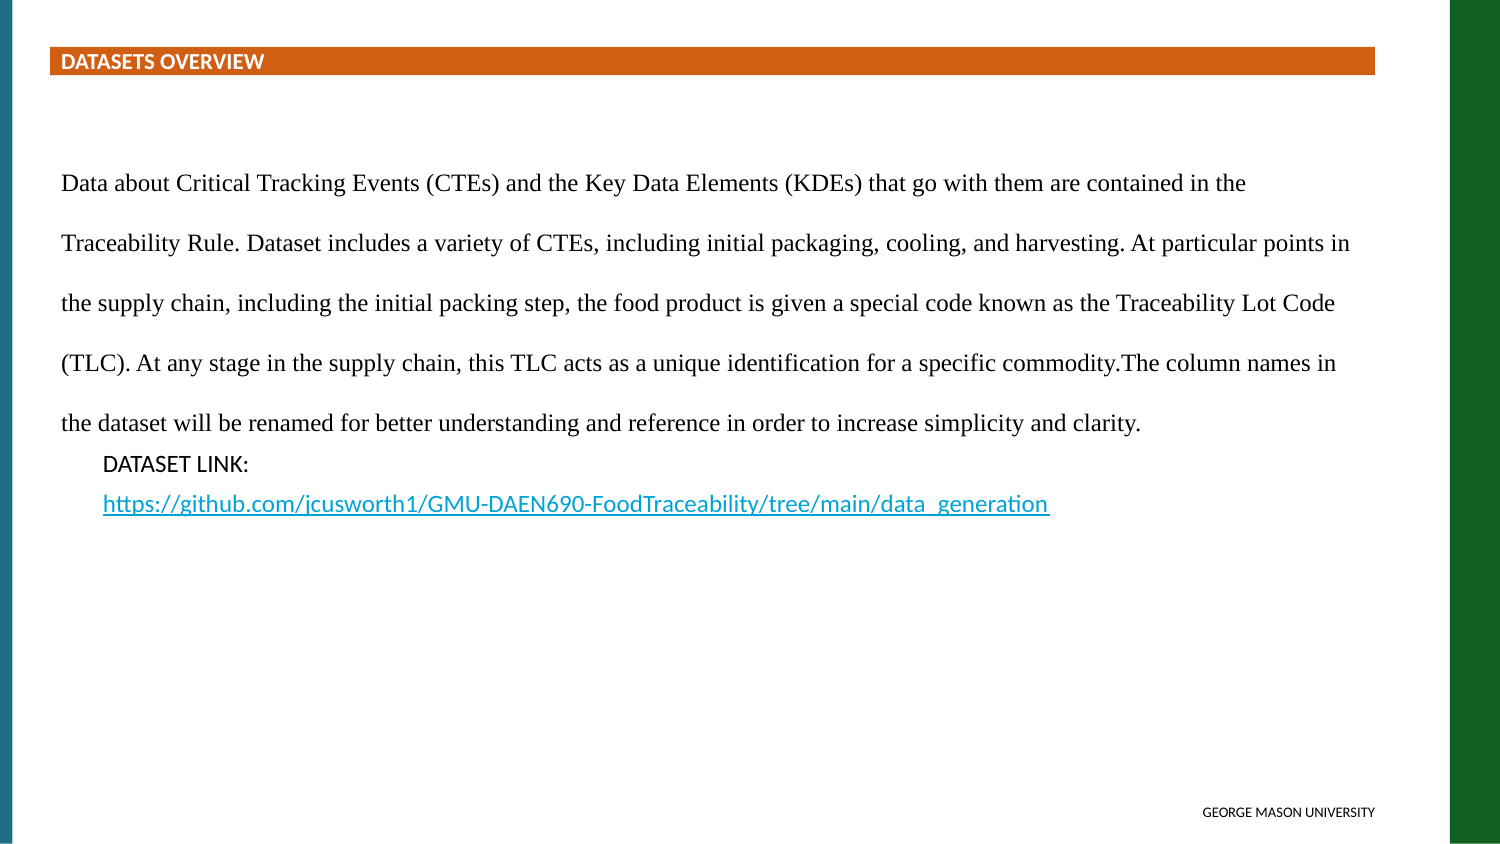

DATASETS OVERVIEW
Data about Critical Tracking Events (CTEs) and the Key Data Elements (KDEs) that go with them are contained in the Traceability Rule. Dataset includes a variety of CTEs, including initial packaging, cooling, and harvesting. At particular points in the supply chain, including the initial packing step, the food product is given a special code known as the Traceability Lot Code (TLC). At any stage in the supply chain, this TLC acts as a unique identification for a specific commodity.The column names in the dataset will be renamed for better understanding and reference in order to increase simplicity and clarity.
DATASET LINK:
https://github.com/jcusworth1/GMU-DAEN690-FoodTraceability/tree/main/data_generation